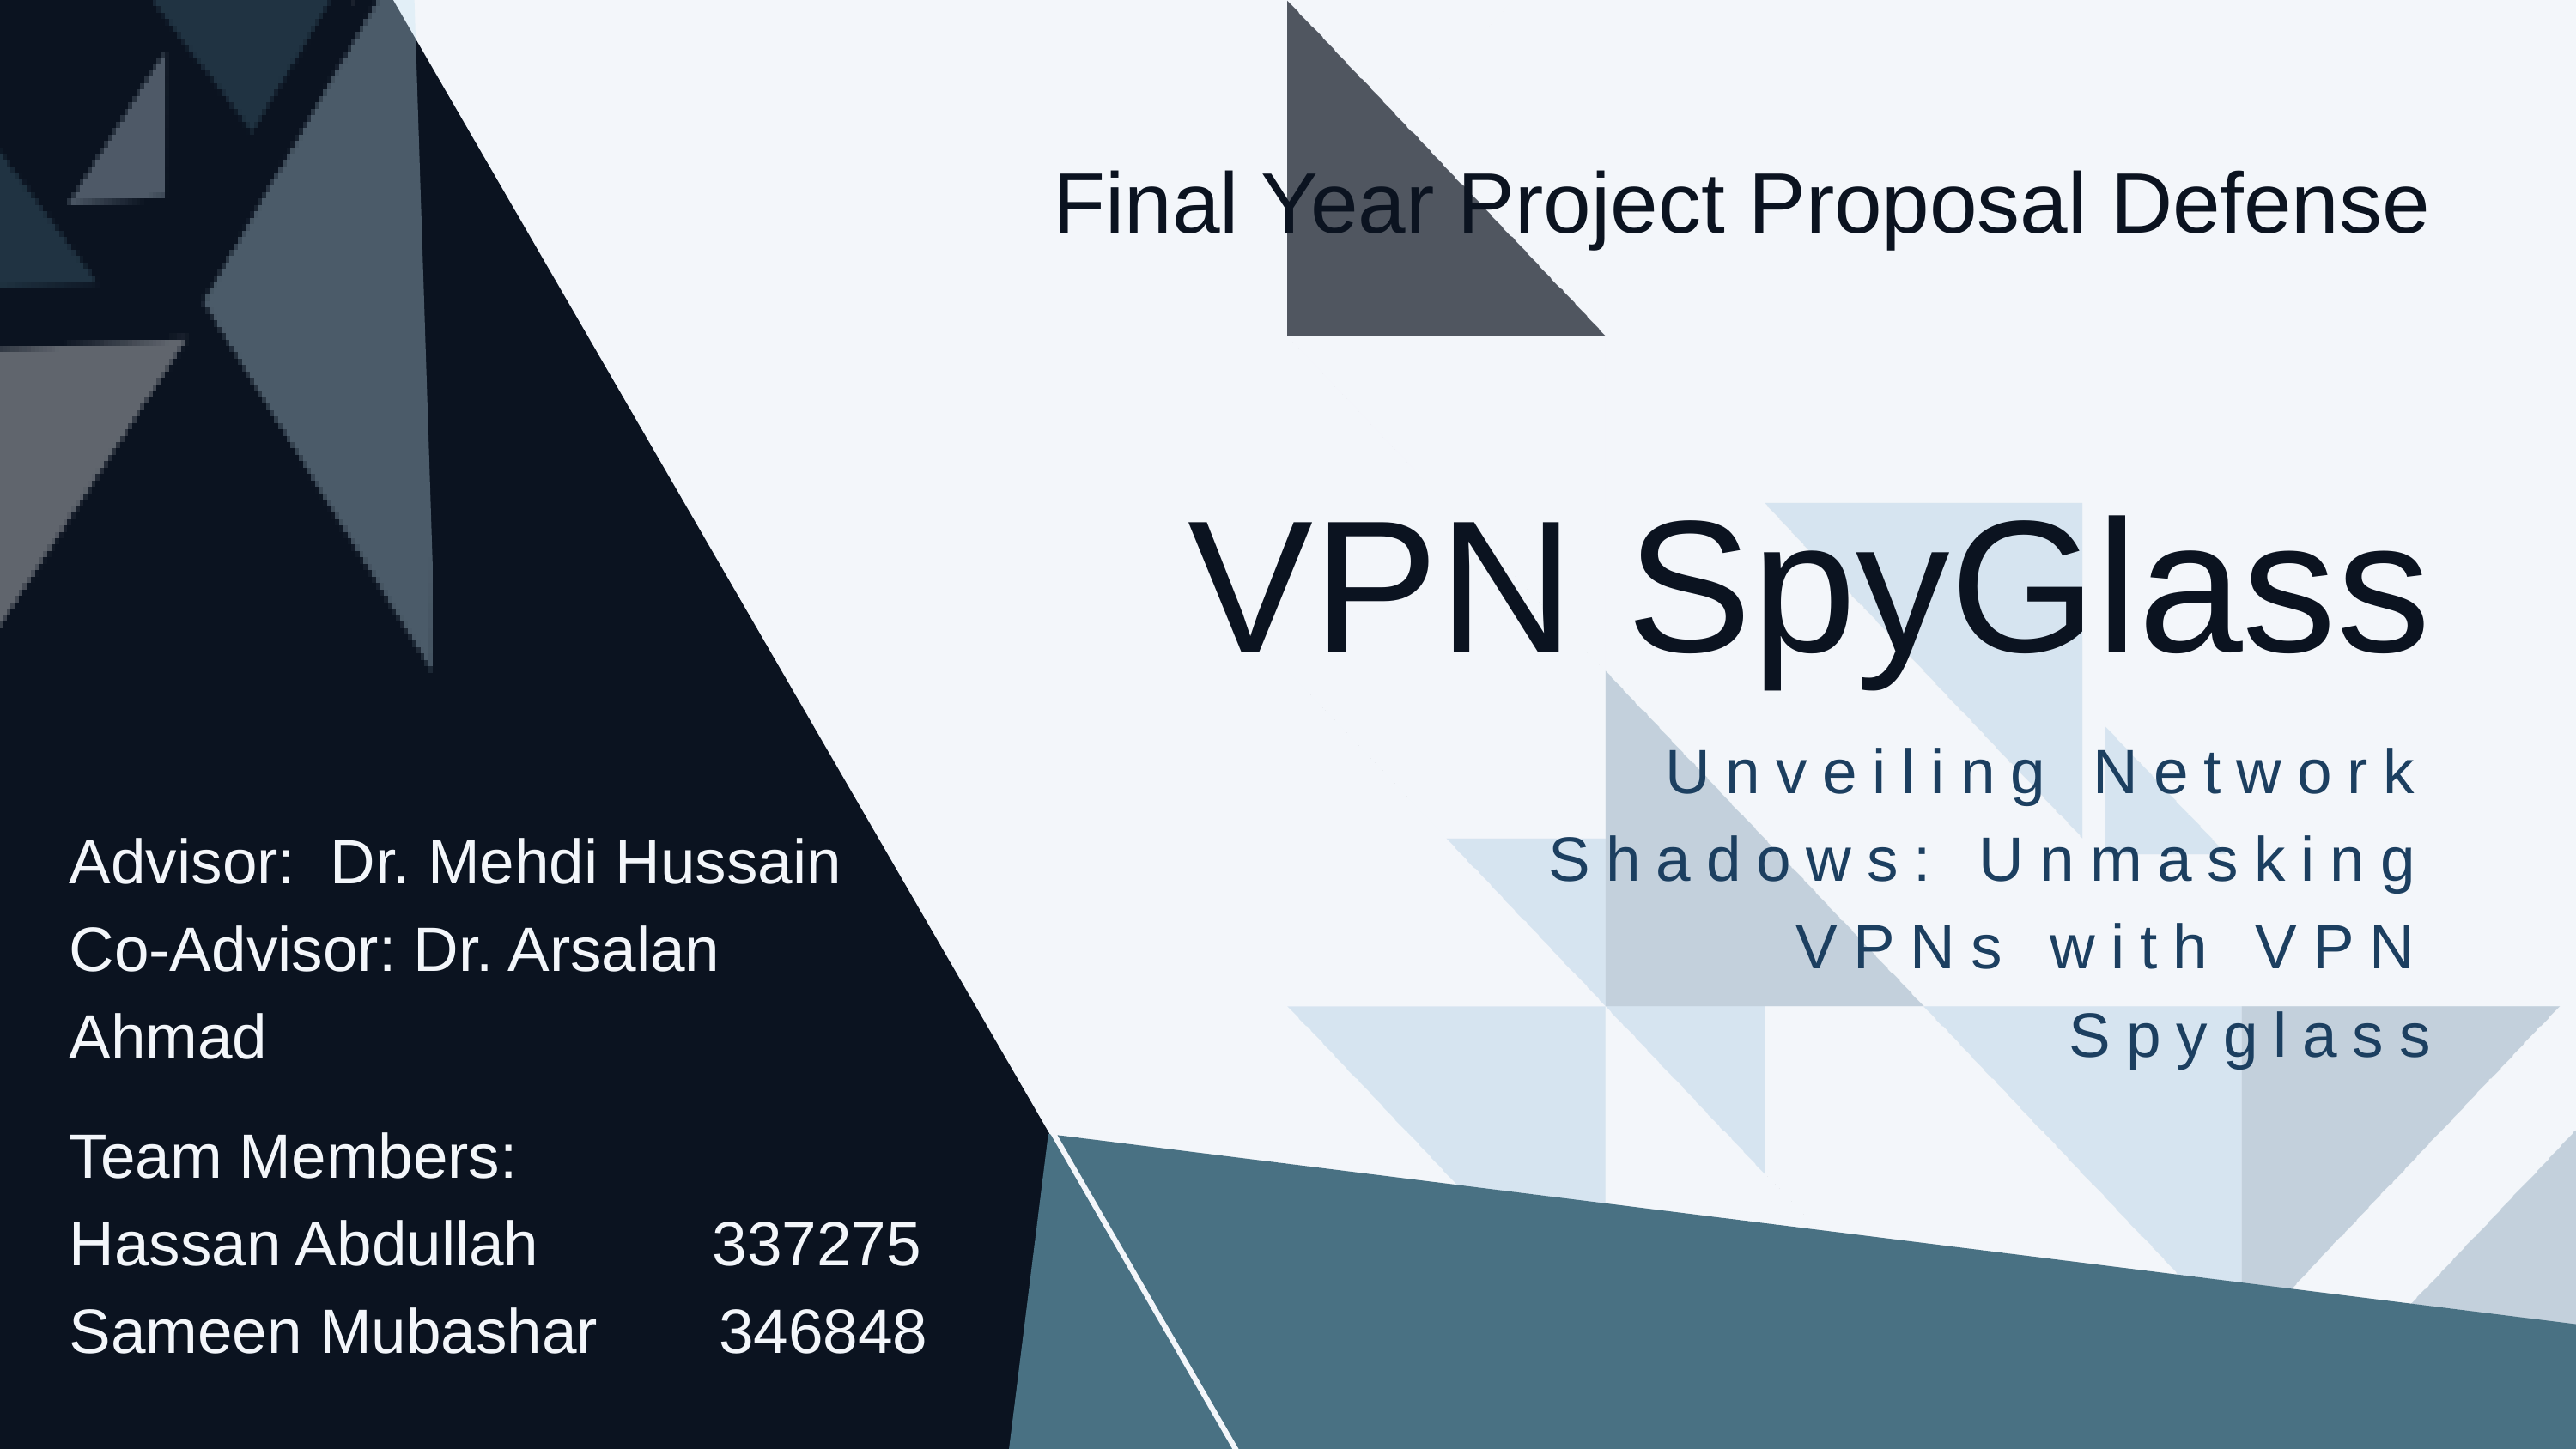

Final Year Project Proposal Defense

VPN SpyGlass
Unveiling Network Shadows: Unmasking VPNs with VPN Spyglass
Advisor:  Dr. Mehdi Hussain
Co-Advisor: Dr. Arsalan Ahmad
Team Members:
Hassan Abdullah          337275
Sameen Mubashar       346848